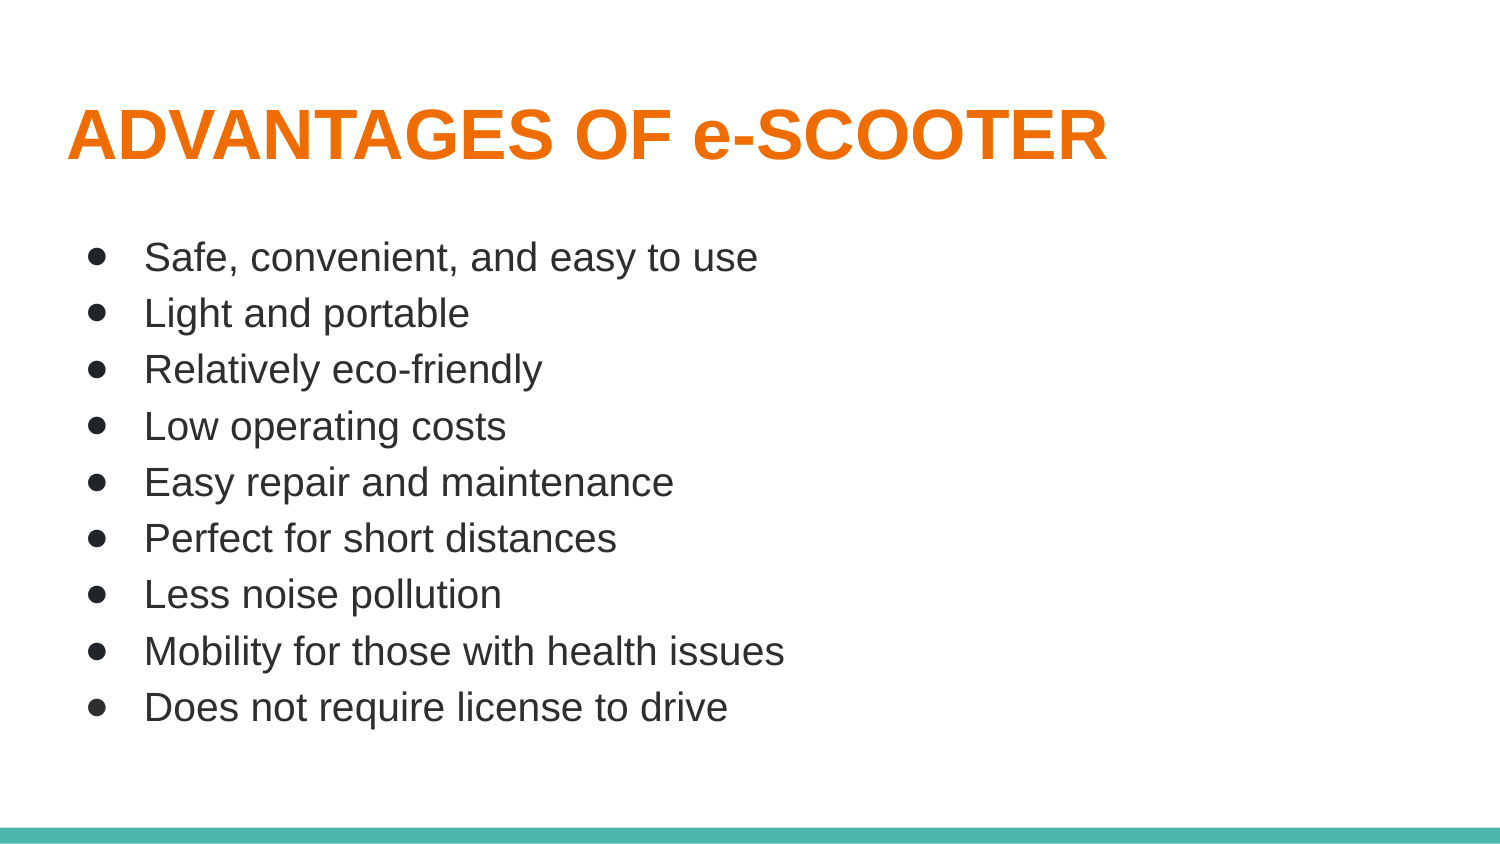

# ADVANTAGES OF e-SCOOTER
Safe, convenient, and easy to use
Light and portable
Relatively eco-friendly
Low operating costs
Easy repair and maintenance
Perfect for short distances
Less noise pollution
Mobility for those with health issues
Does not require license to drive